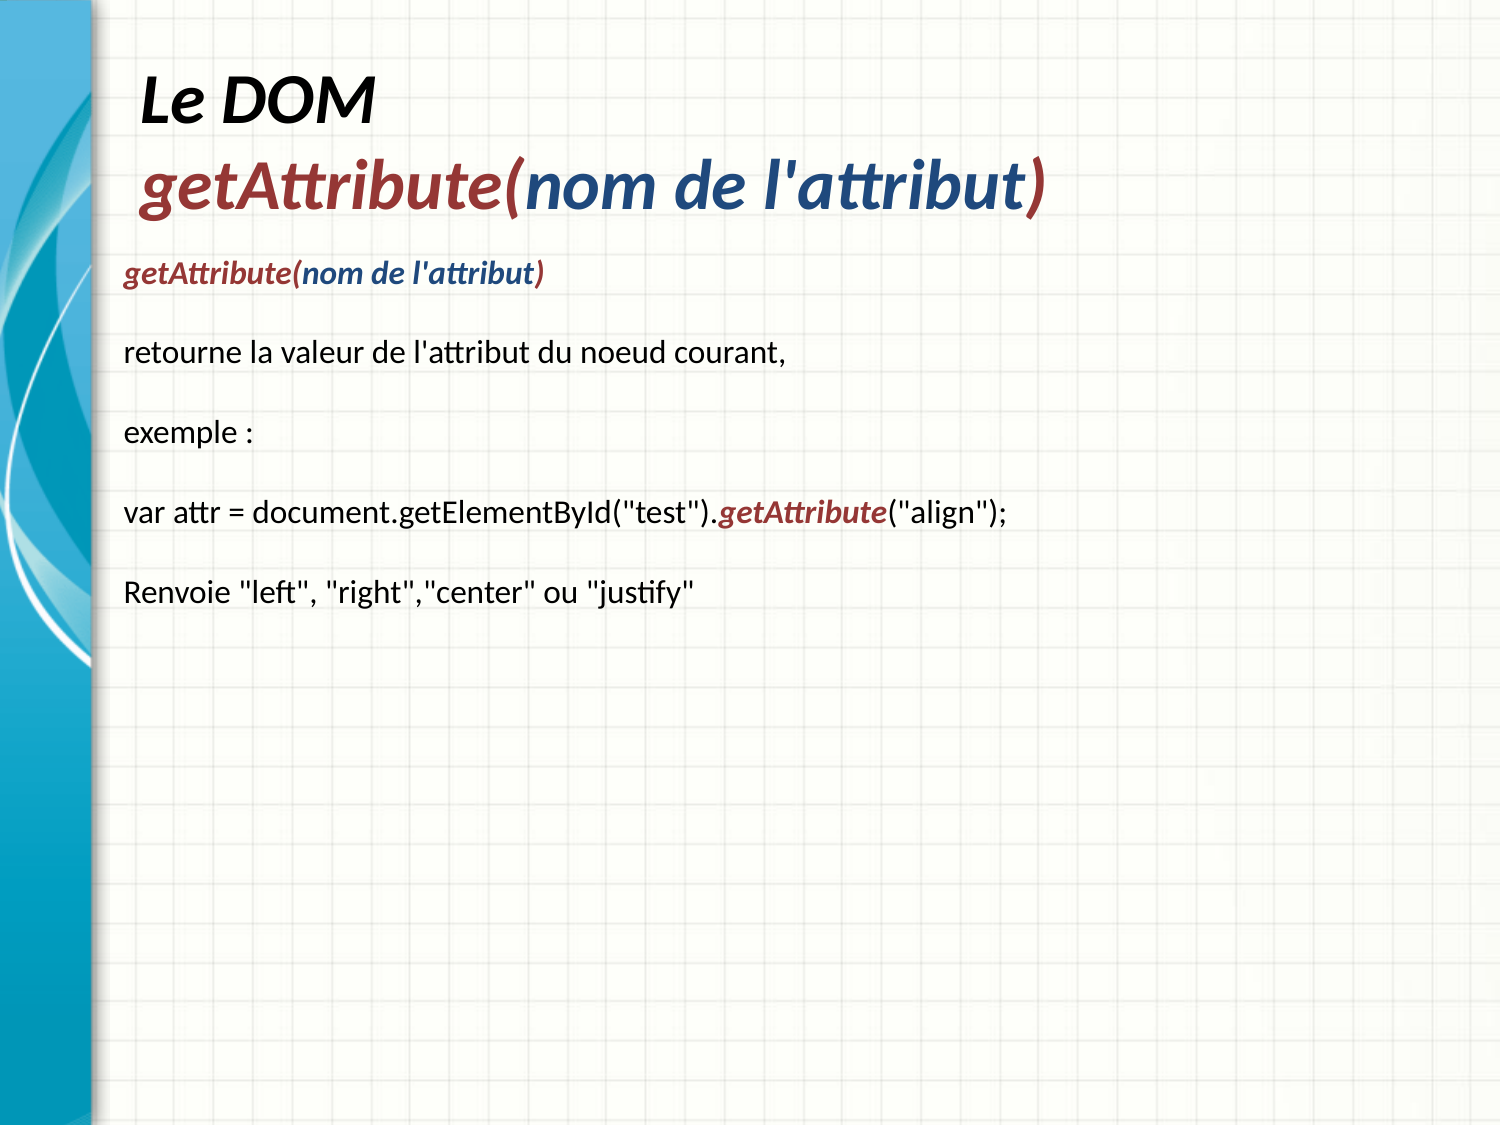

# Le DOM getAttribute(nom de l'attribut)
getAttribute(nom de l'attribut)

retourne la valeur de l'attribut du noeud courant,

exemple :

var attr = document.getElementById("test").getAttribute("align");

Renvoie "left", "right","center" ou "justify"